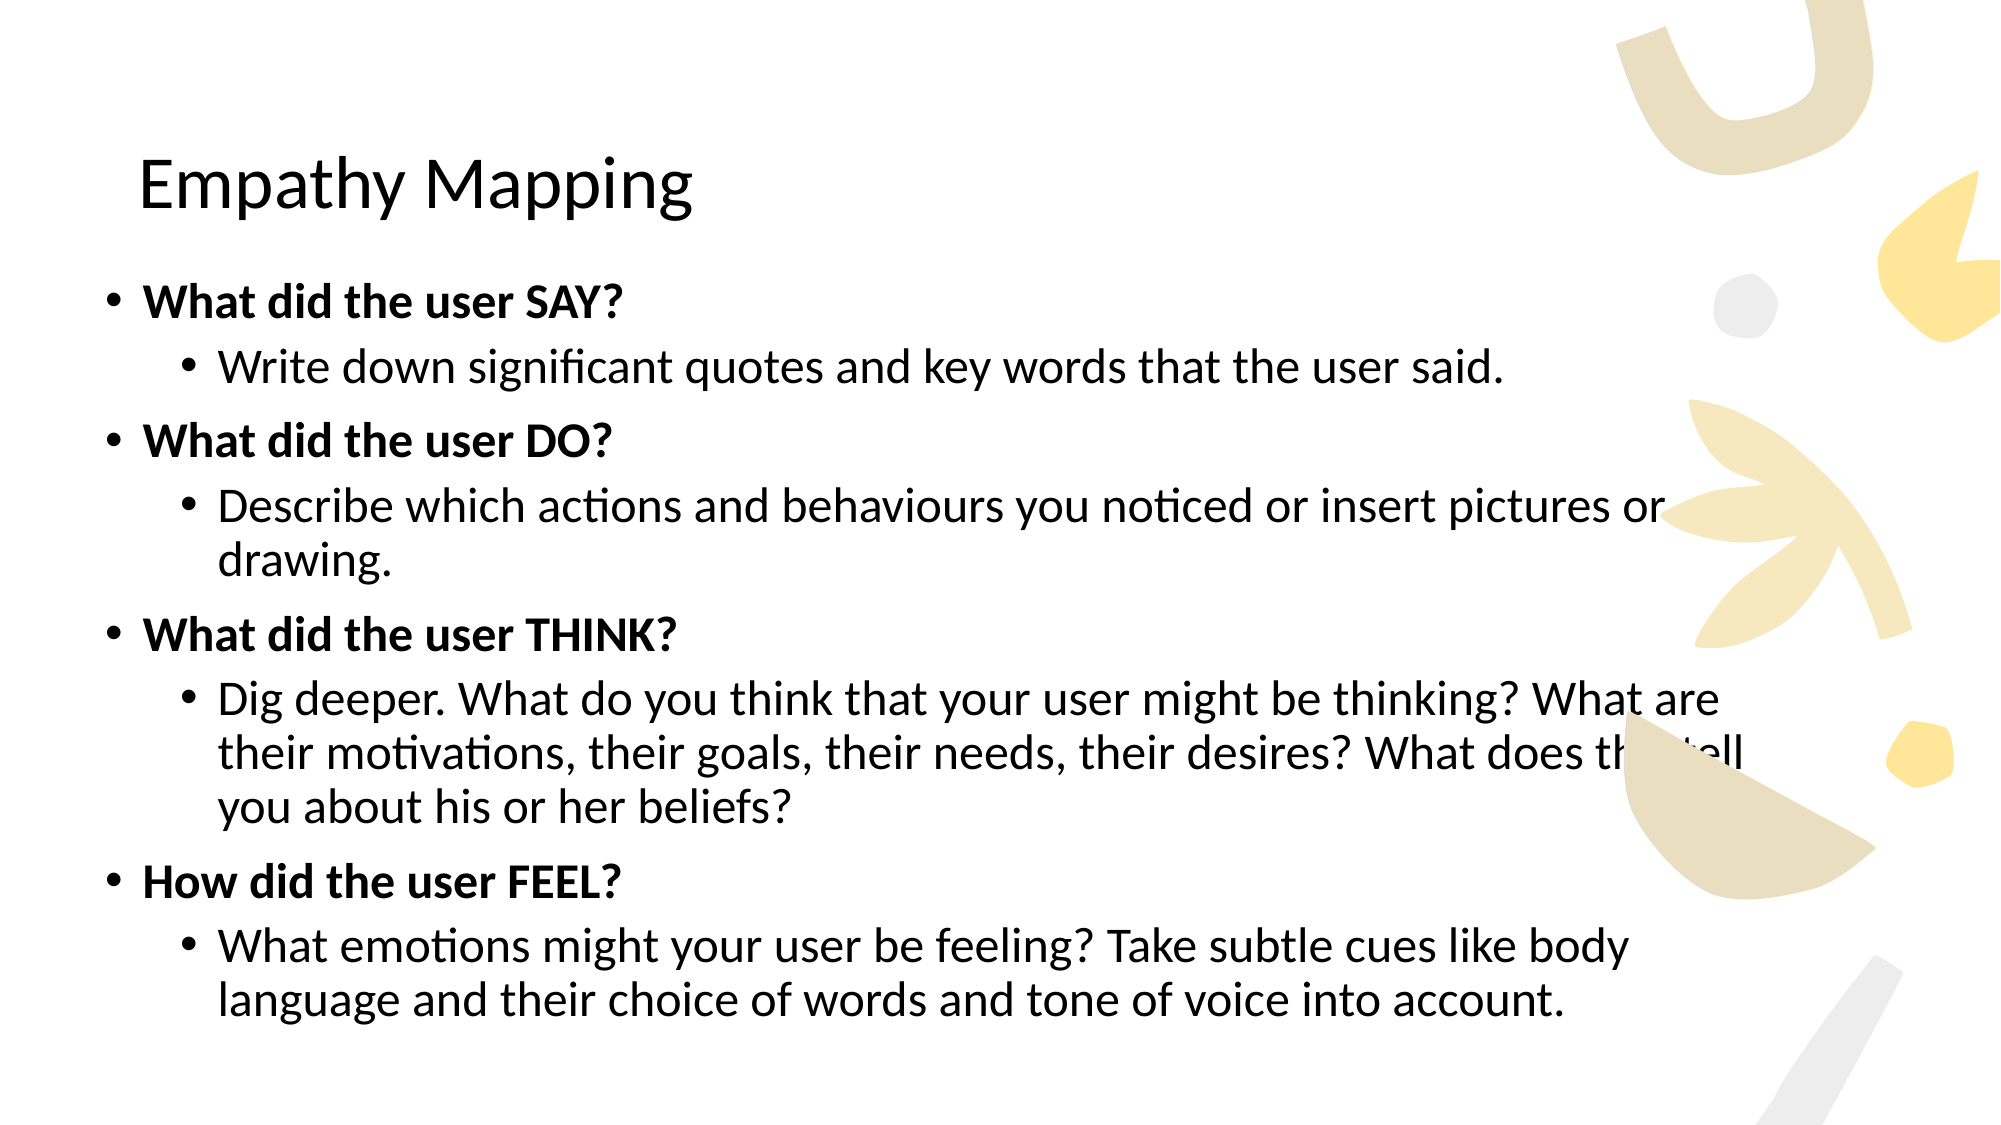

# Empathy Mapping

What did the user SAY?
Write down significant quotes and key words that the user said.
What did the user DO?
Describe which actions and behaviours you noticed or insert pictures or drawing.
What did the user THINK?
Dig deeper. What do you think that your user might be thinking? What are their motivations, their goals, their needs, their desires? What does this tell you about his or her beliefs?
How did the user FEEL?
What emotions might your user be feeling? Take subtle cues like body language and their choice of words and tone of voice into account.